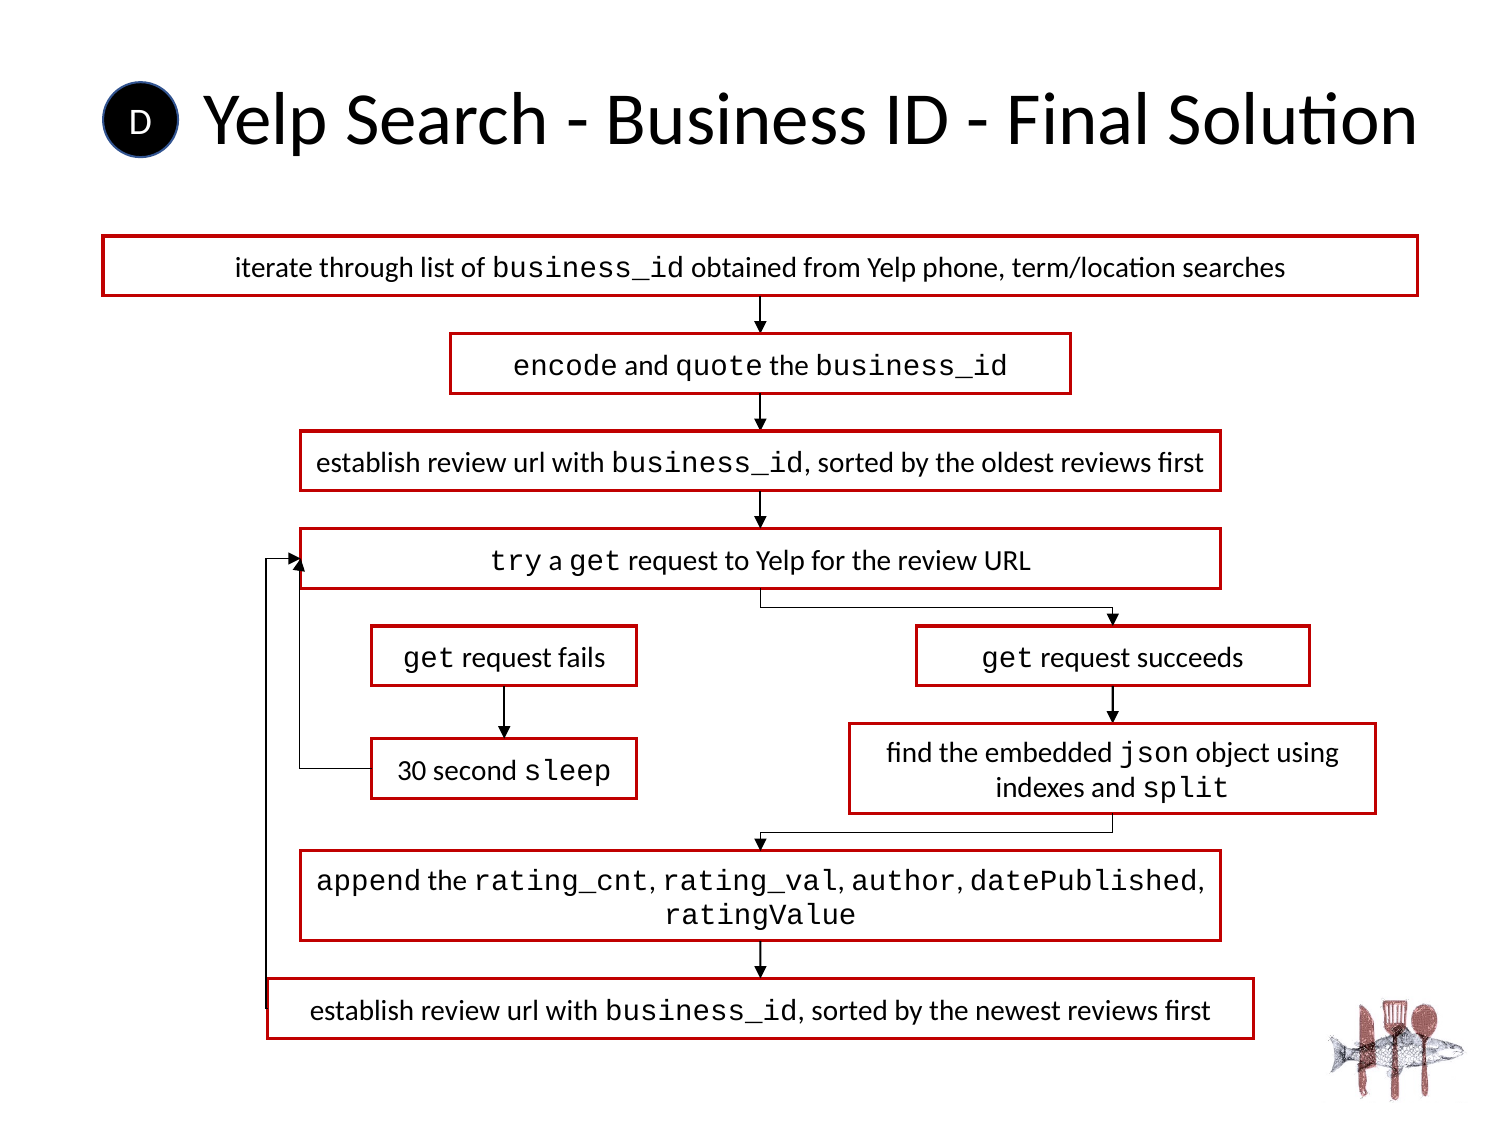

# Yelp Search - Business ID - Final Solution
D
iterate through list of business_id obtained from Yelp phone, term/location searches
encode and quote the business_id
establish review url with business_id, sorted by the oldest reviews first
try a get request to Yelp for the review URL
get request fails
get request succeeds
find the embedded json object using indexes and split
30 second sleep
append the rating_cnt, rating_val, author, datePublished, ratingValue
establish review url with business_id, sorted by the newest reviews first